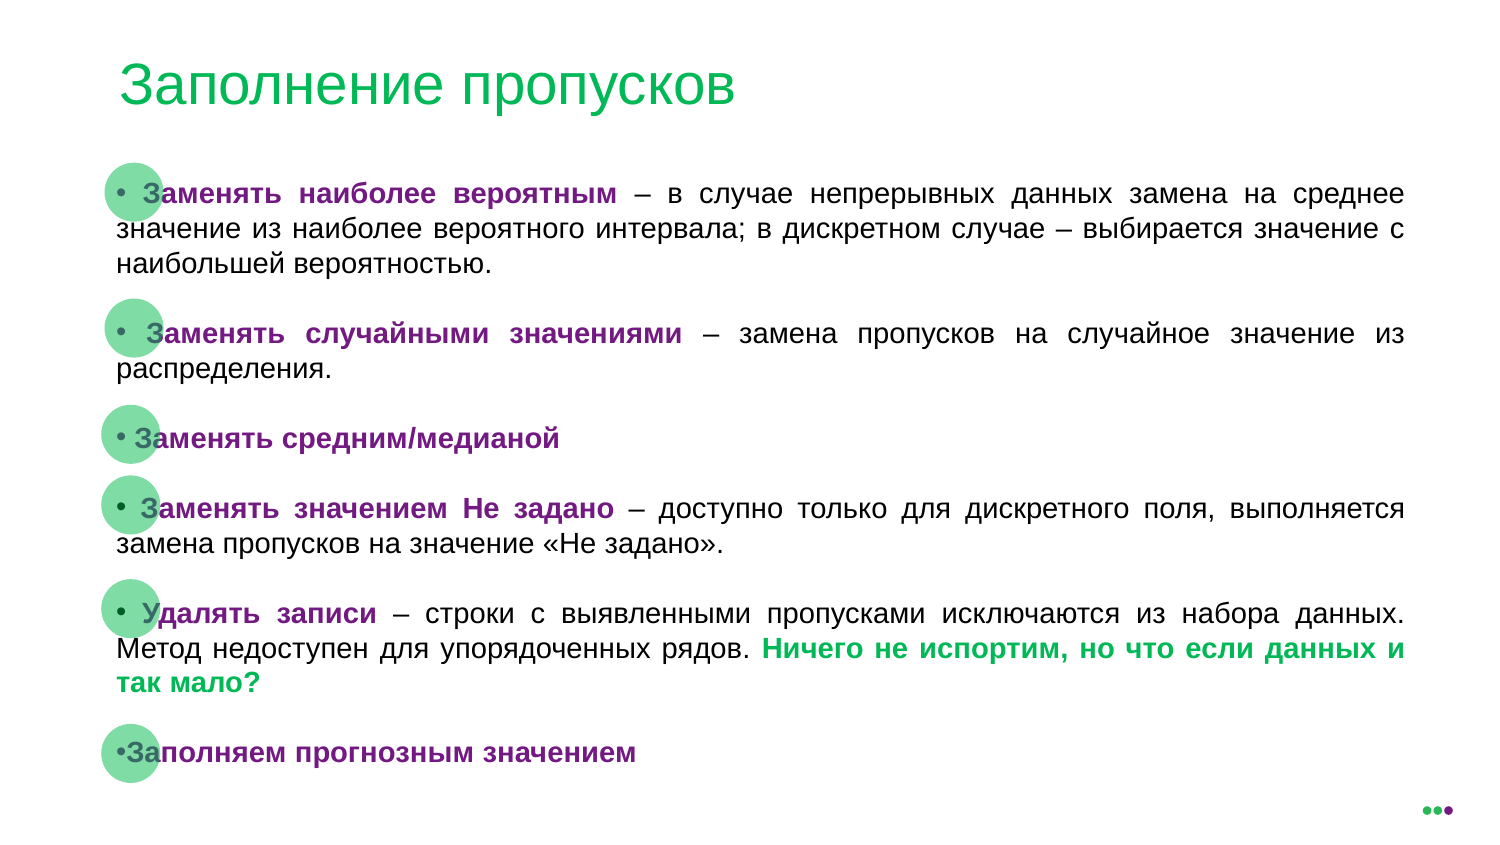

Заполнение пропусков

 Заменять наиболее вероятным – в случае непрерывных данных замена на среднее значение из наиболее вероятного интервала; в дискретном случае – выбирается значение с наибольшей вероятностью.

 Заменять случайными значениями – замена пропусков на случайное значение из распределения.

 Заменять средним/медианой

 Заменять значением Не задано – доступно только для дискретного поля, выполняется замена пропусков на значение «Не задано».

 Удалять записи – строки с выявленными пропусками исключаются из набора данных. Метод недоступен для упорядоченных рядов. Ничего не испортим, но что если данных и так мало?

Заполняем прогнозным значением